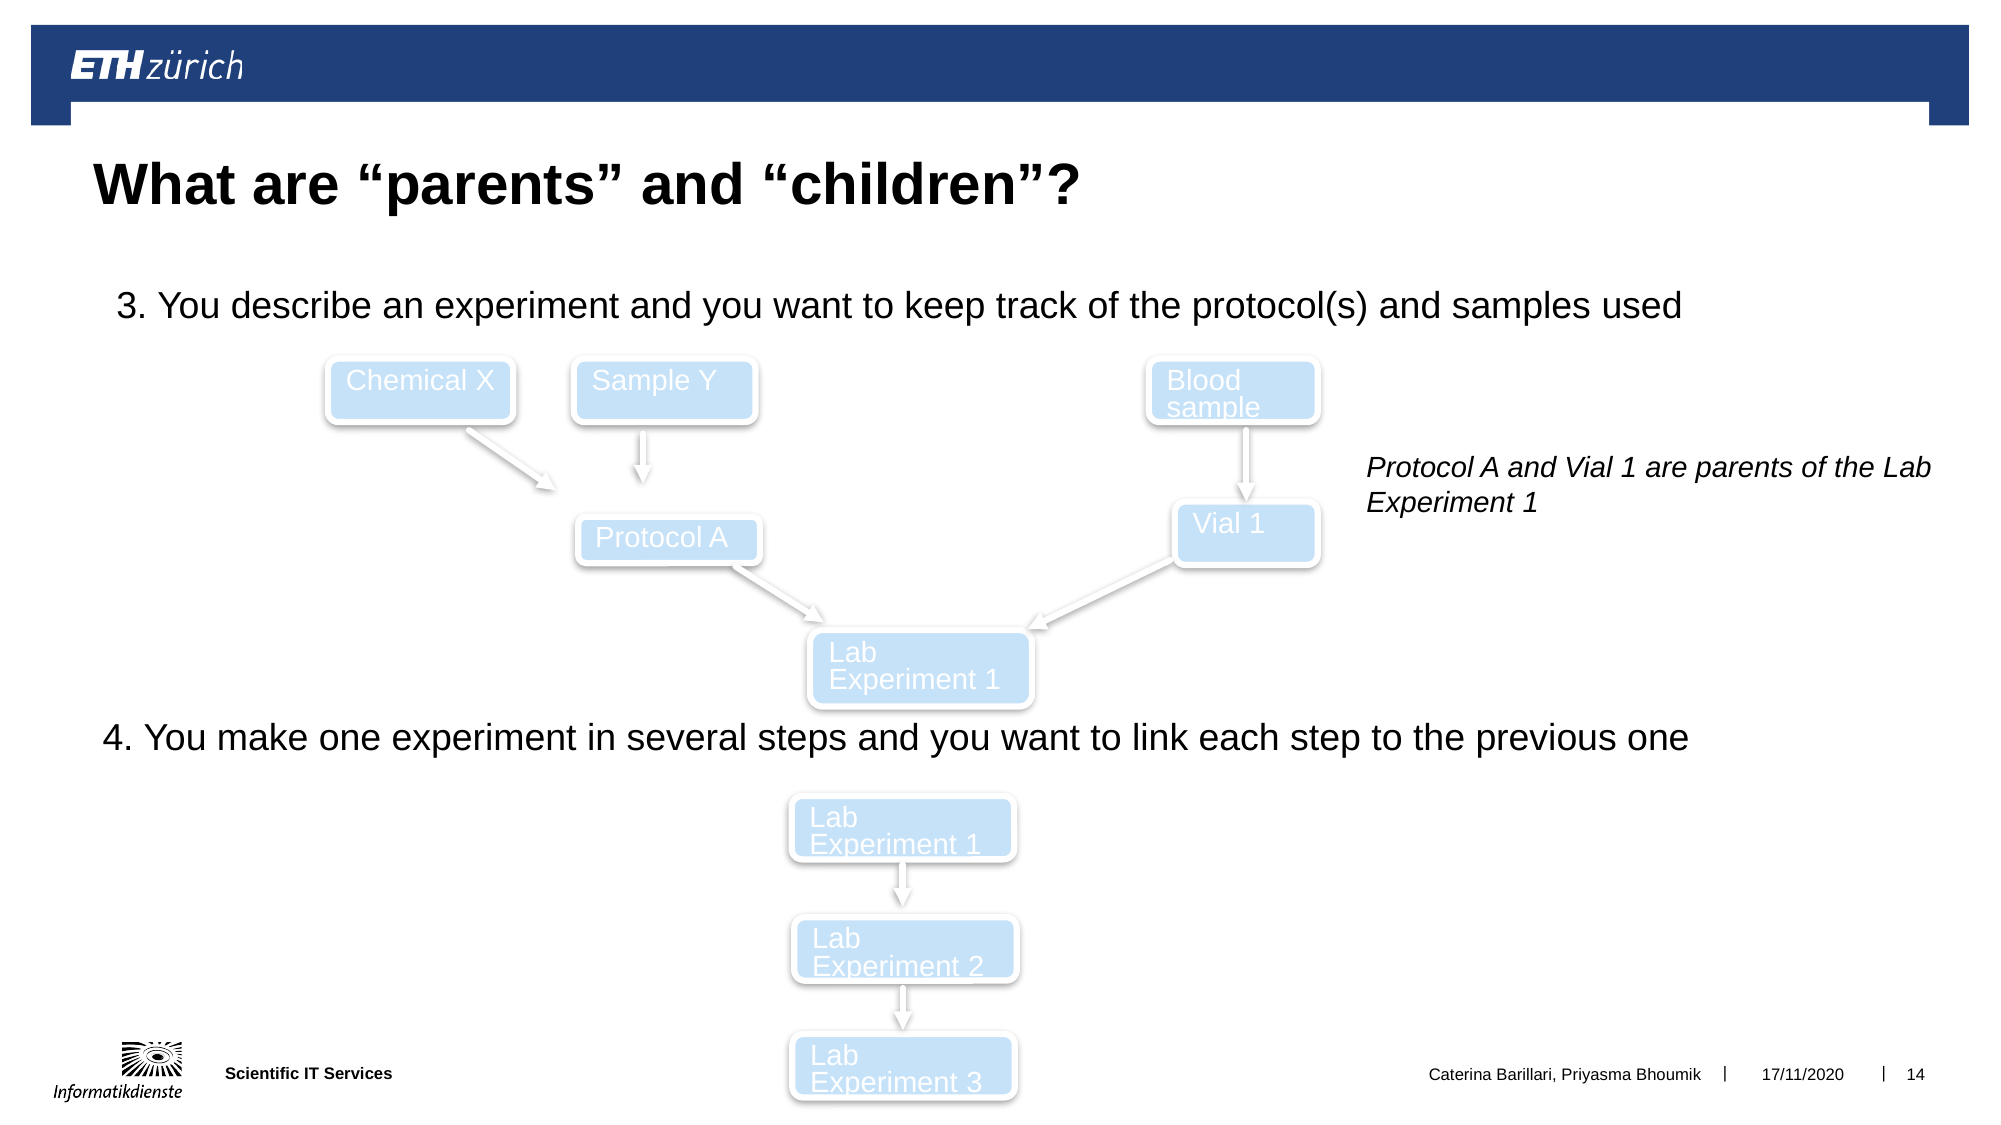

# What are “parents” and “children”?

3. You describe an experiment and you want to keep track of the protocol(s) and samples used
Chemical X
Sample Y
Blood sample
Protocol A and Vial 1 are parents of the Lab Experiment 1
Vial 1
Protocol A
Lab Experiment 1

4. You make one experiment in several steps and you want to link each step to the previous one
Lab Experiment 1
Lab Experiment 2
Lab Experiment 3
Caterina Barillari, Priyasma Bhoumik
17/11/2020
14